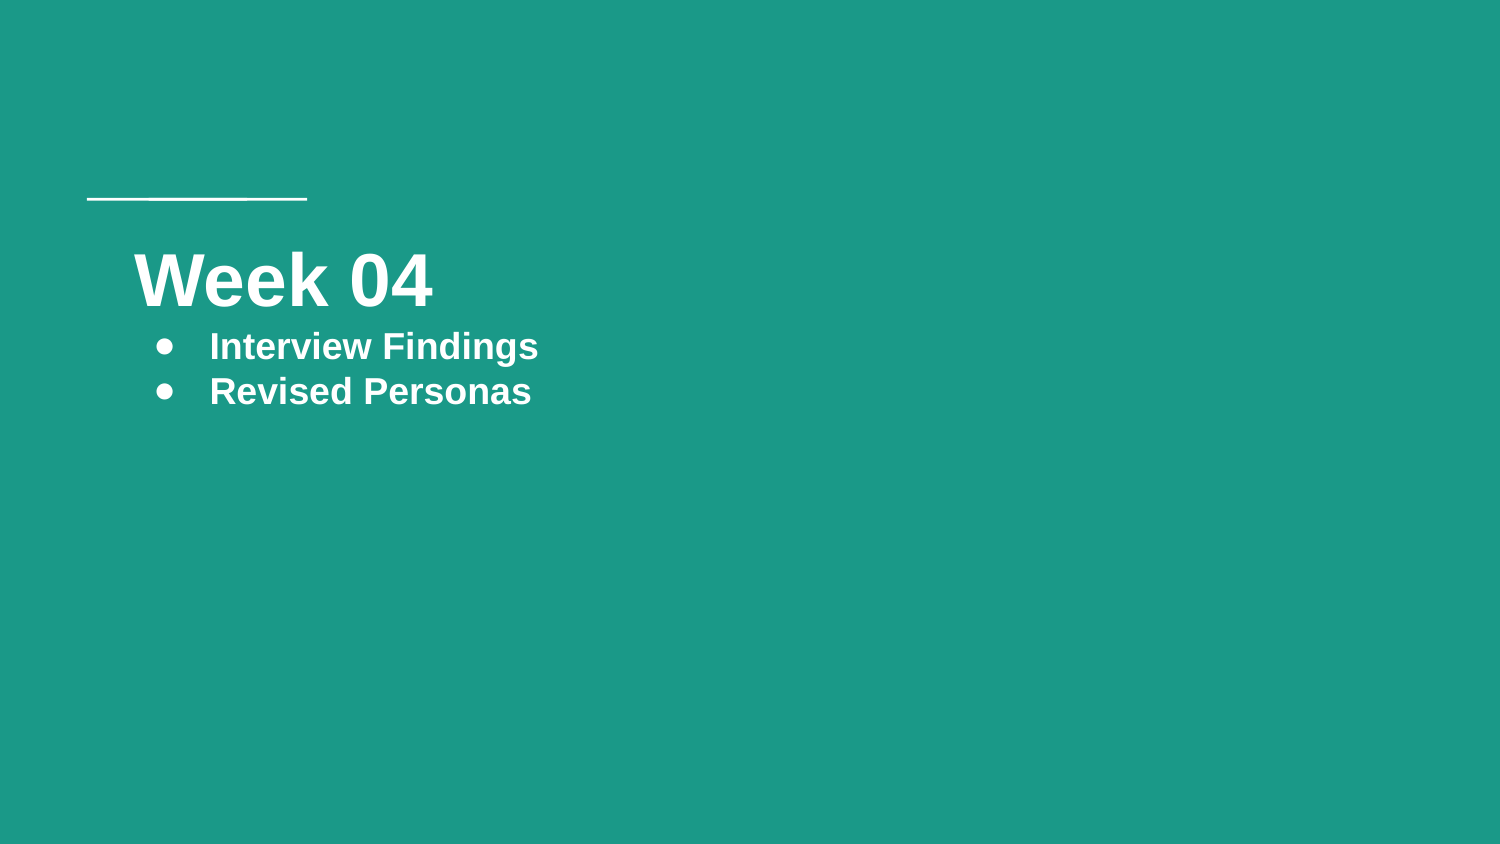

# Week 04
Interview Findings
Revised Personas